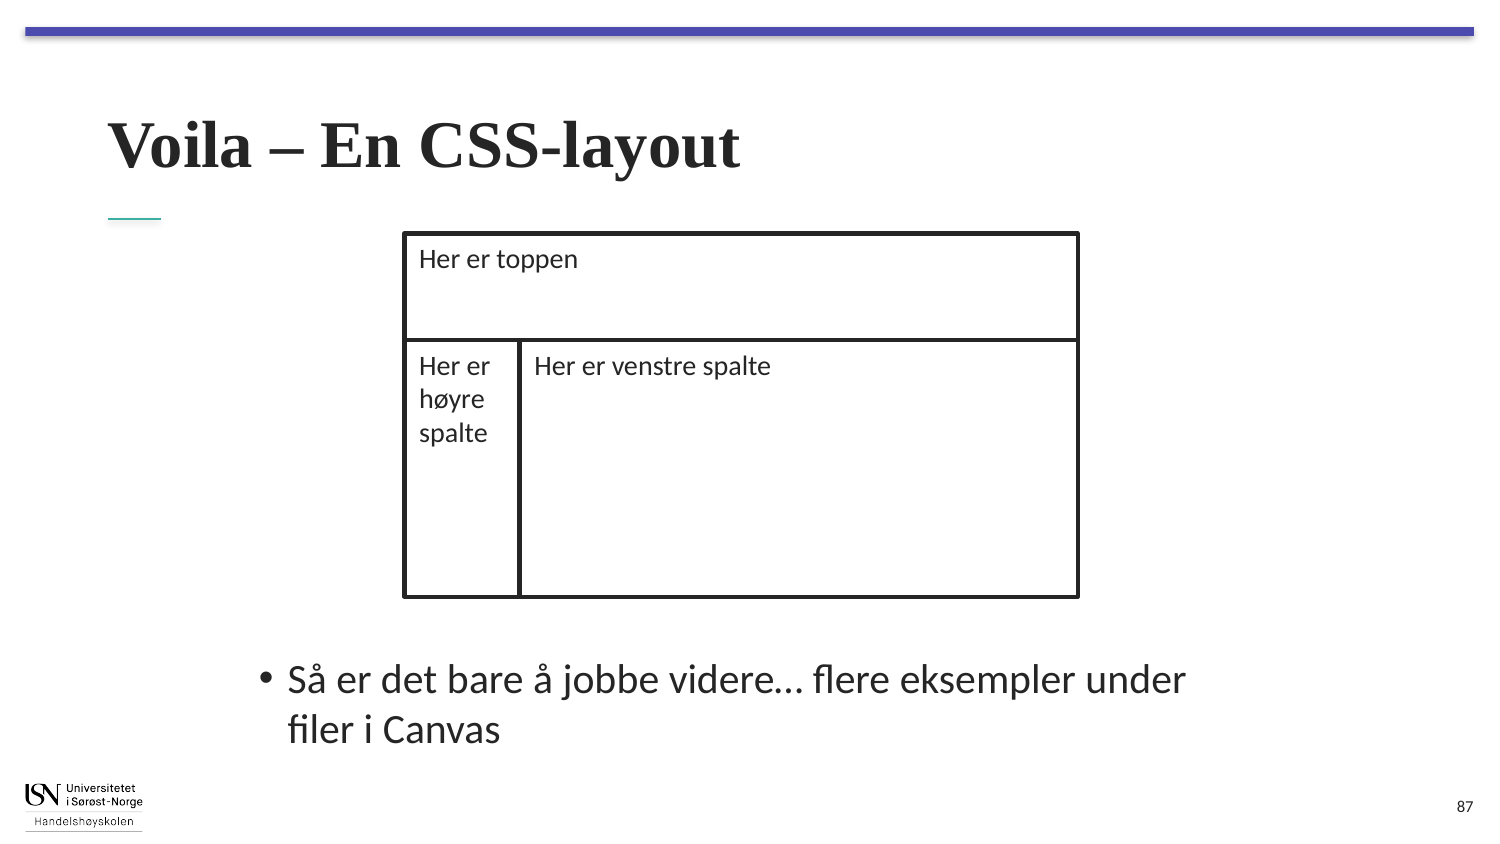

# Voila – En CSS-layout
Her er toppen

Så er det bare å jobbe videre… flere eksempler under filer i Canvas
Her er høyre spalte
Her er venstre spalte
87